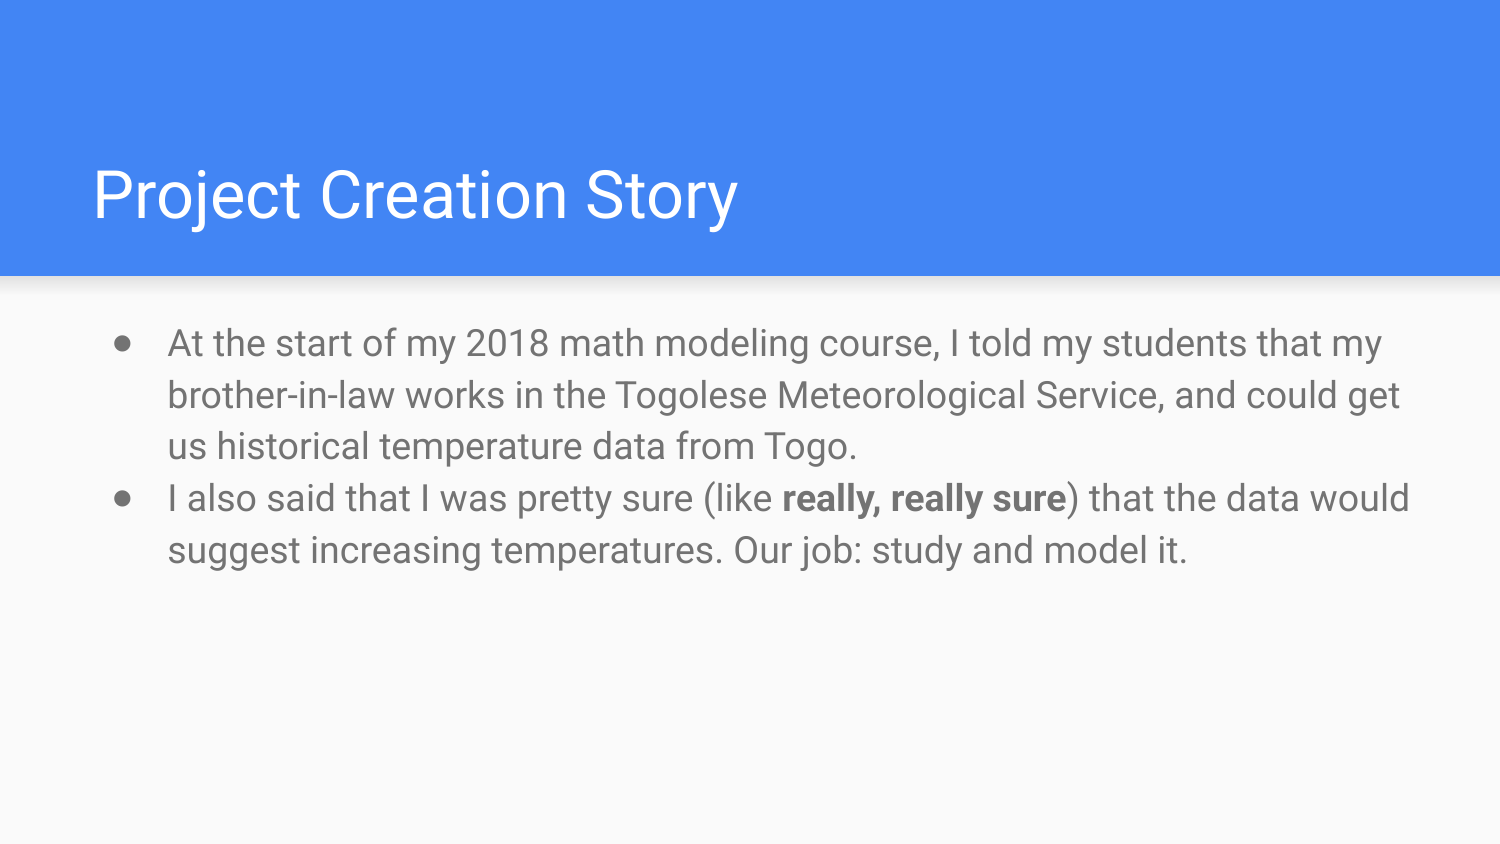

# Project Creation Story
At the start of my 2018 math modeling course, I told my students that my brother-in-law works in the Togolese Meteorological Service, and could get us historical temperature data from Togo.
I also said that I was pretty sure (like really, really sure) that the data would suggest increasing temperatures. Our job: study and model it.